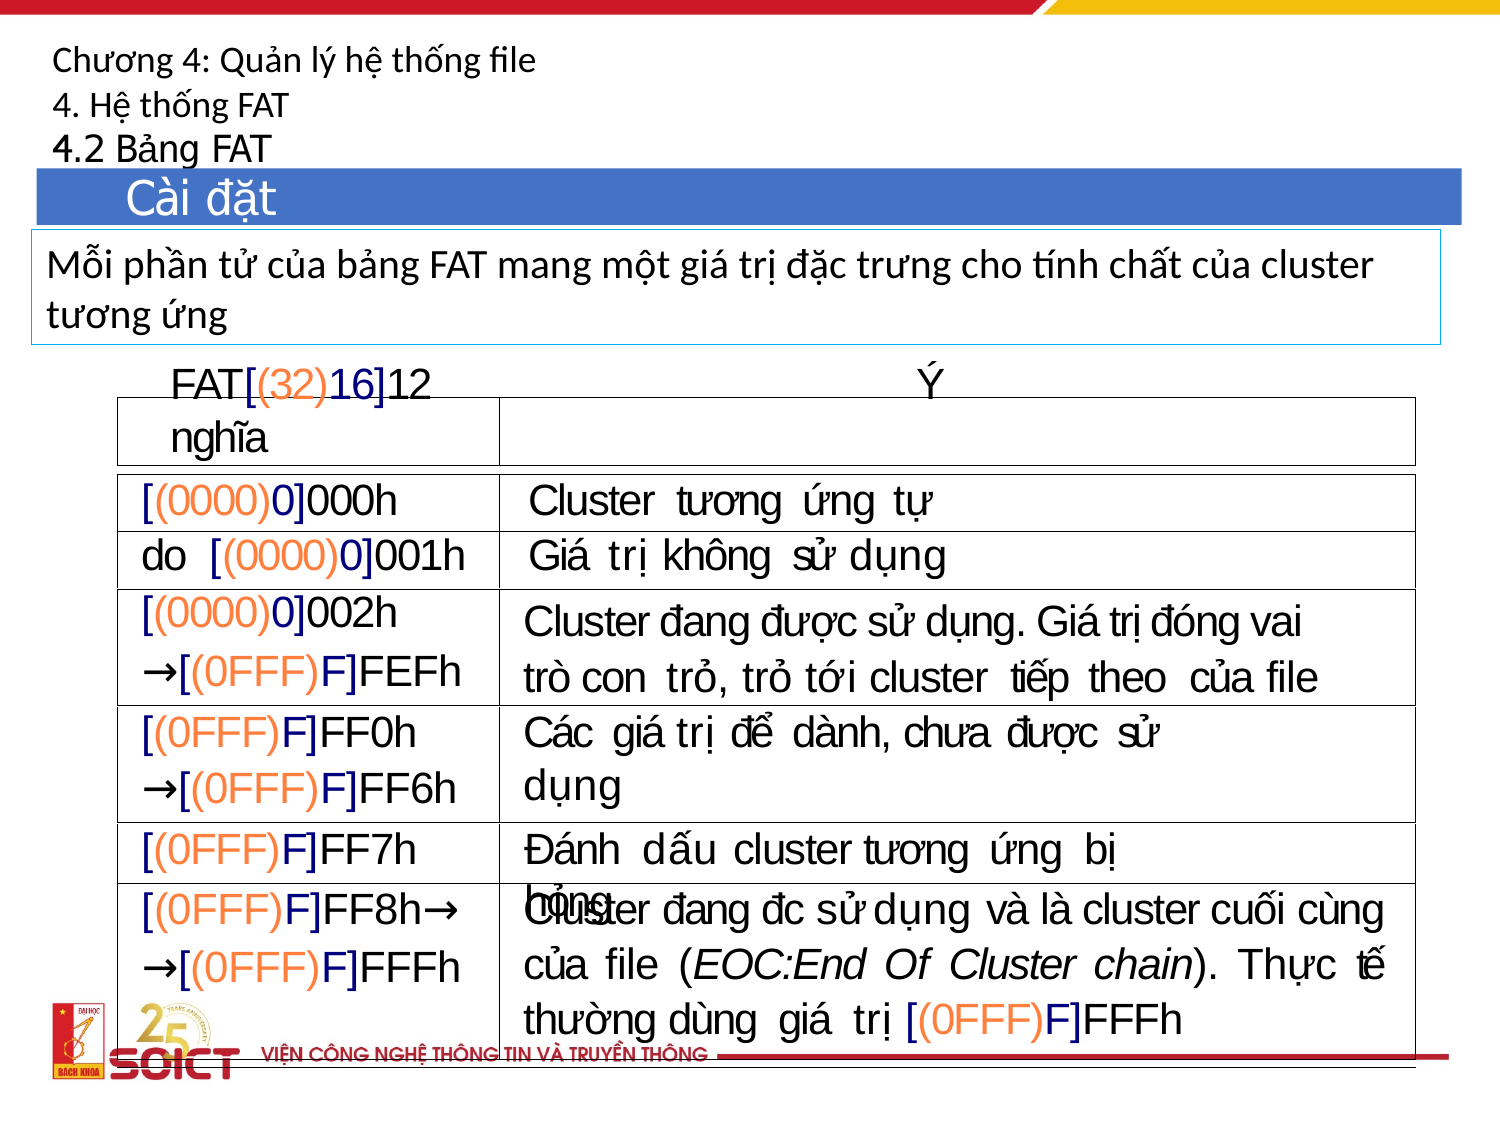

Chương 4: Quản lý hệ thống file
4. Hệ thống FAT
4.2 Bảng FAT
Cài đặt
Mỗi phần tử của bảng FAT mang một giá trị đặc trưng cho tính chất của cluster tương ứng
FAT[(32)16]12	Ý nghĩa
[(0000)0]000h	Cluster  tương  ứng  tự do  [(0000)0]001h	Giá  trị không  sử dụng

[(0000)0]002h
Cluster đang được sử dụng. Giá trị đóng vai trò con  trỏ, trỏ tới cluster  tiếp  theo  của file

→[(0FFF)F]FEFh

[(0FFF)F]FF0h
Các  giá trị để  dành, chưa  được  sử   dụng

→[(0FFF)F]FF6h

[(0FFF)F]FF7h
Đánh  dấu cluster tương  ứng  bị hỏng

[(0FFF)F]FF8h→
→[(0FFF)F]FFFh
Cluster đang đc sử dụng và là cluster cuối cùng  của file (EOC:End Of Cluster chain). Thực tế  thường dùng  giá  trị [(0FFF)F]FFFh